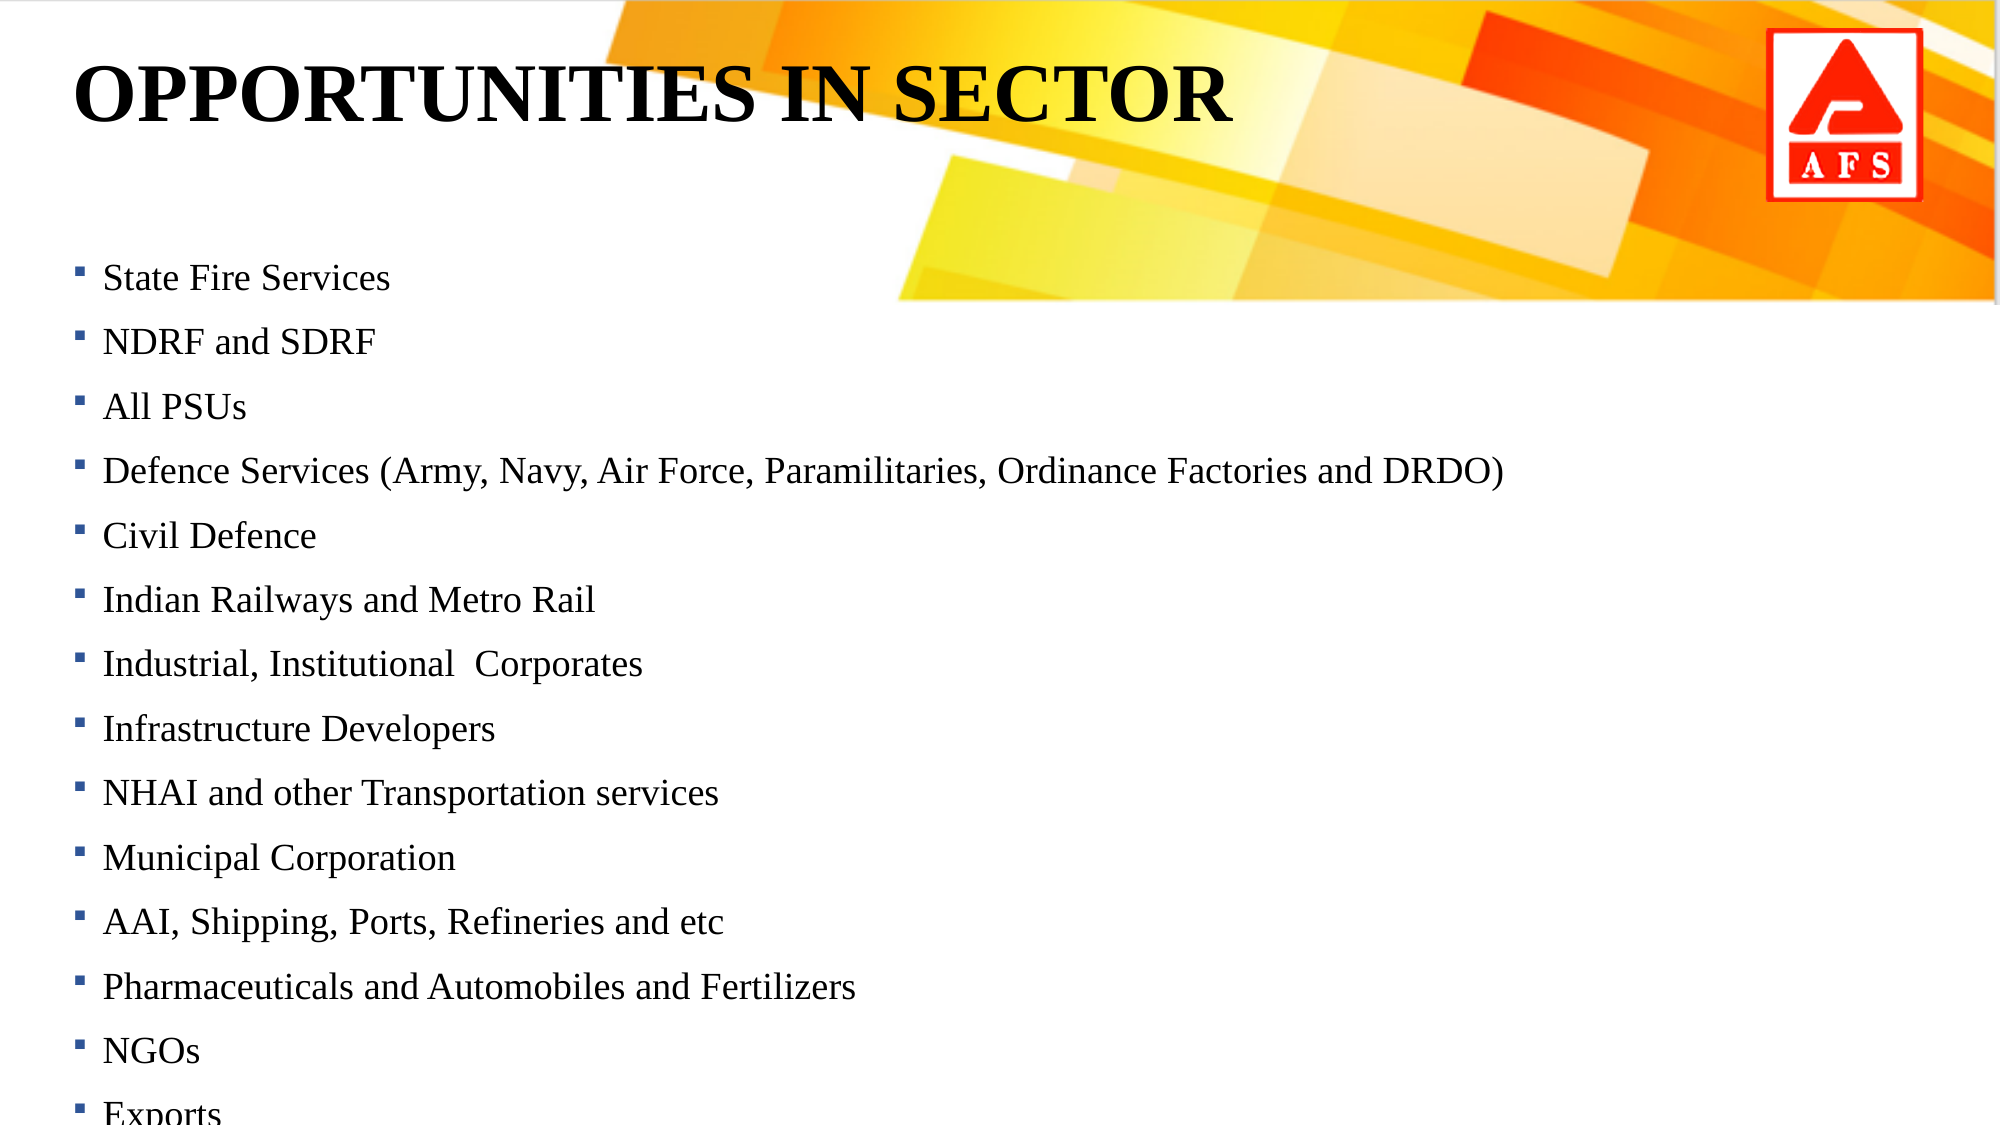

Opportunities in SECTOR
State Fire Services
NDRF and SDRF
All PSUs
Defence Services (Army, Navy, Air Force, Paramilitaries, Ordinance Factories and DRDO)
Civil Defence
Indian Railways and Metro Rail
Industrial, Institutional  Corporates
Infrastructure Developers
NHAI and other Transportation services
Municipal Corporation
AAI, Shipping, Ports, Refineries and etc
Pharmaceuticals and Automobiles and Fertilizers
NGOs
Exports